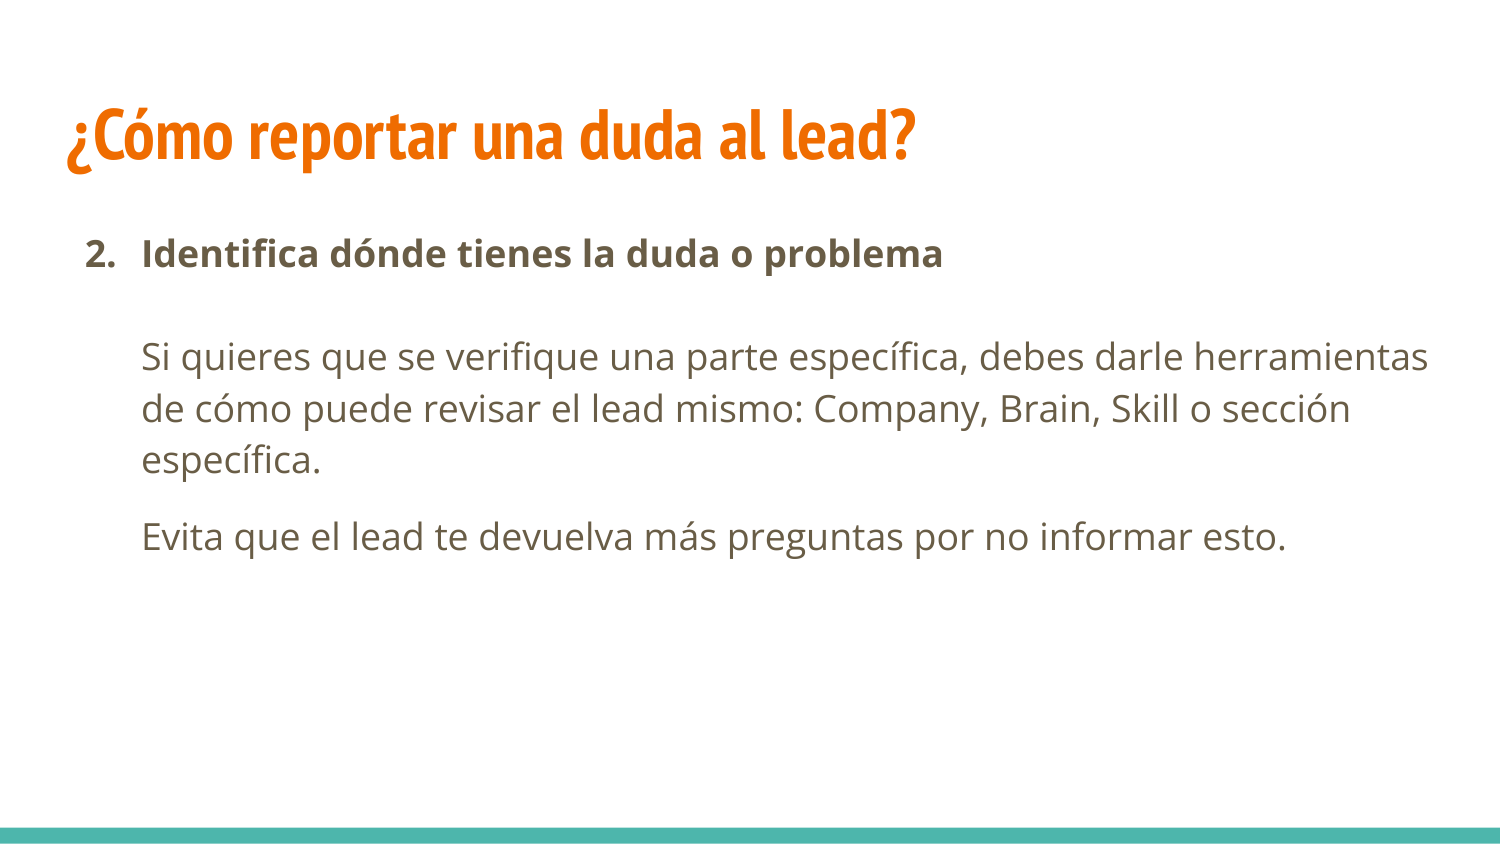

# ¿Cómo reportar una duda al lead?
Identifica dónde tienes la duda o problema
Si quieres que se verifique una parte específica, debes darle herramientas de cómo puede revisar el lead mismo: Company, Brain, Skill o sección específica.
Evita que el lead te devuelva más preguntas por no informar esto.